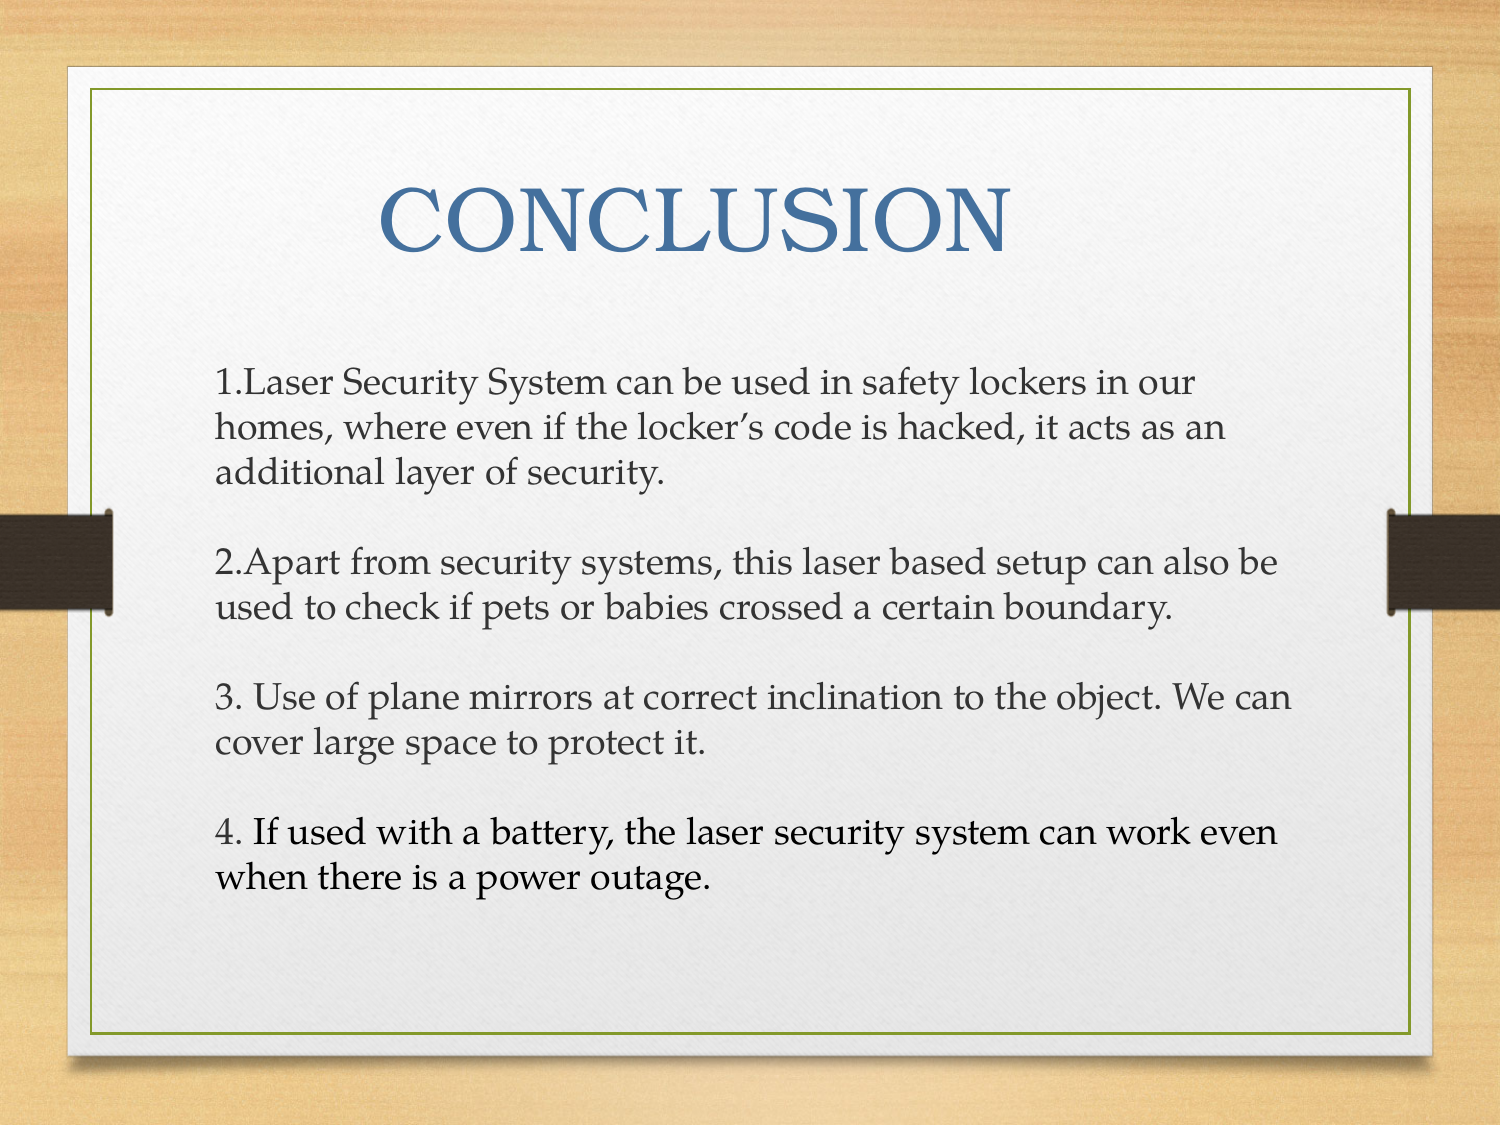

CONCLUSION
1.Laser Security System can be used in safety lockers in our homes, where even if the locker’s code is hacked, it acts as an additional layer of security.

2.Apart from security systems, this laser based setup can also be used to check if pets or babies crossed a certain boundary.

3. Use of plane mirrors at correct inclination to the object. We can cover large space to protect it.

4. If used with a battery, the laser security system can work even when there is a power outage.